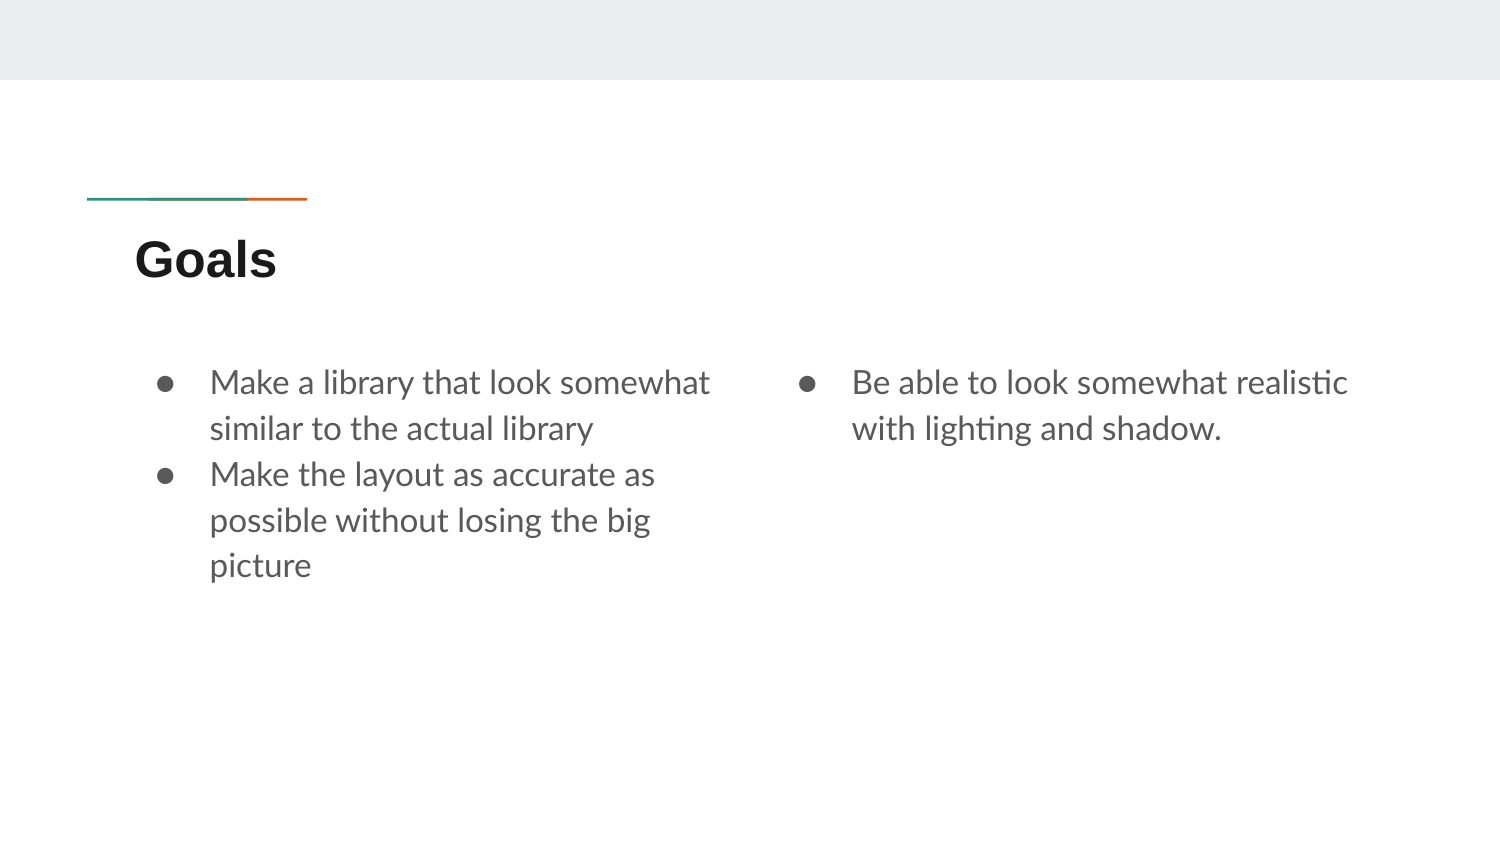

# Goals
Make a library that look somewhat similar to the actual library
Make the layout as accurate as possible without losing the big picture
Be able to look somewhat realistic with lighting and shadow.